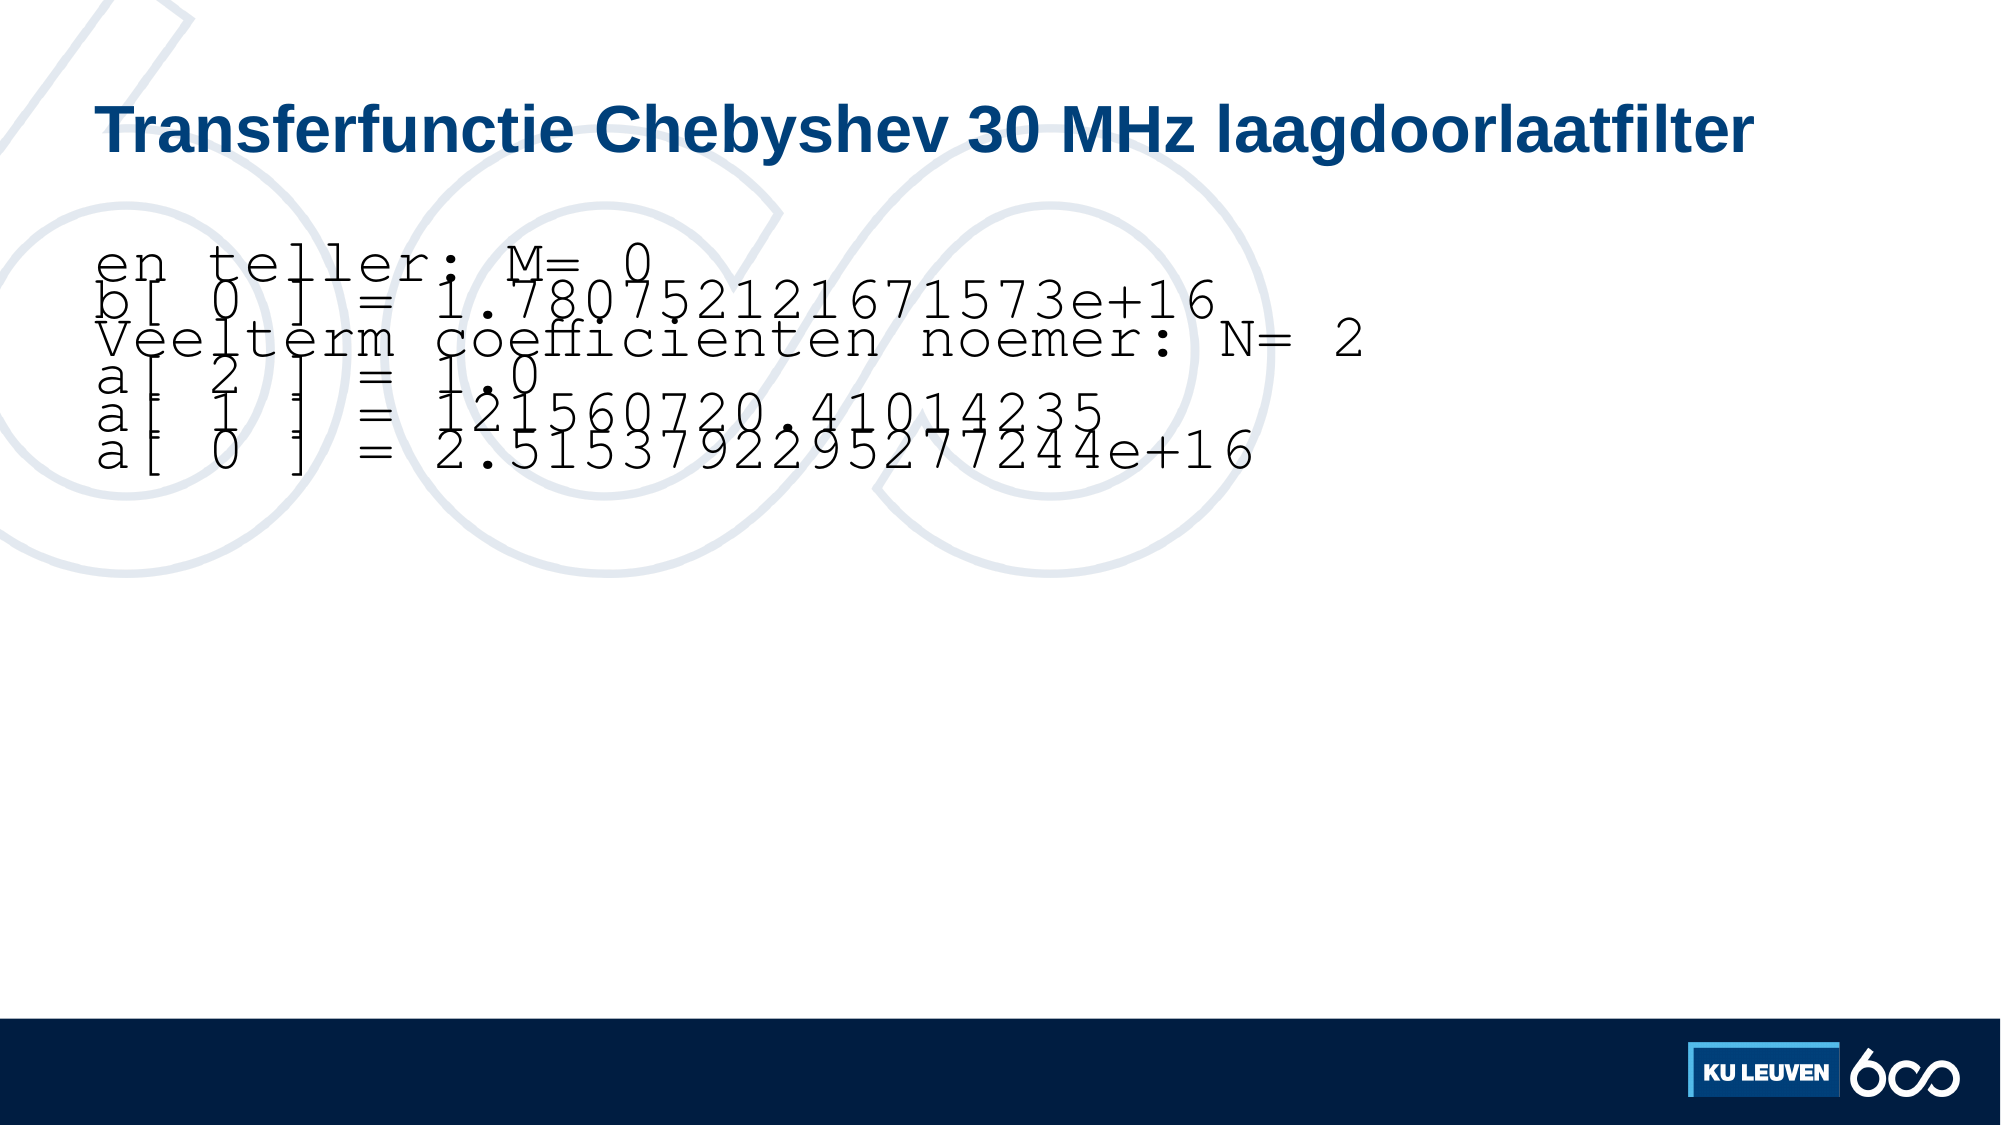

# Transferfunctie Chebyshev 30 MHz laagdoorlaatfilter
en teller: M= 0
b[ 0 ] = 1.780752121671573e+16
Veelterm coefficienten noemer: N= 2
a[ 2 ] = 1.0
a[ 1 ] = 121560720.41014235
a[ 0 ] = 2.5153792295277244e+16